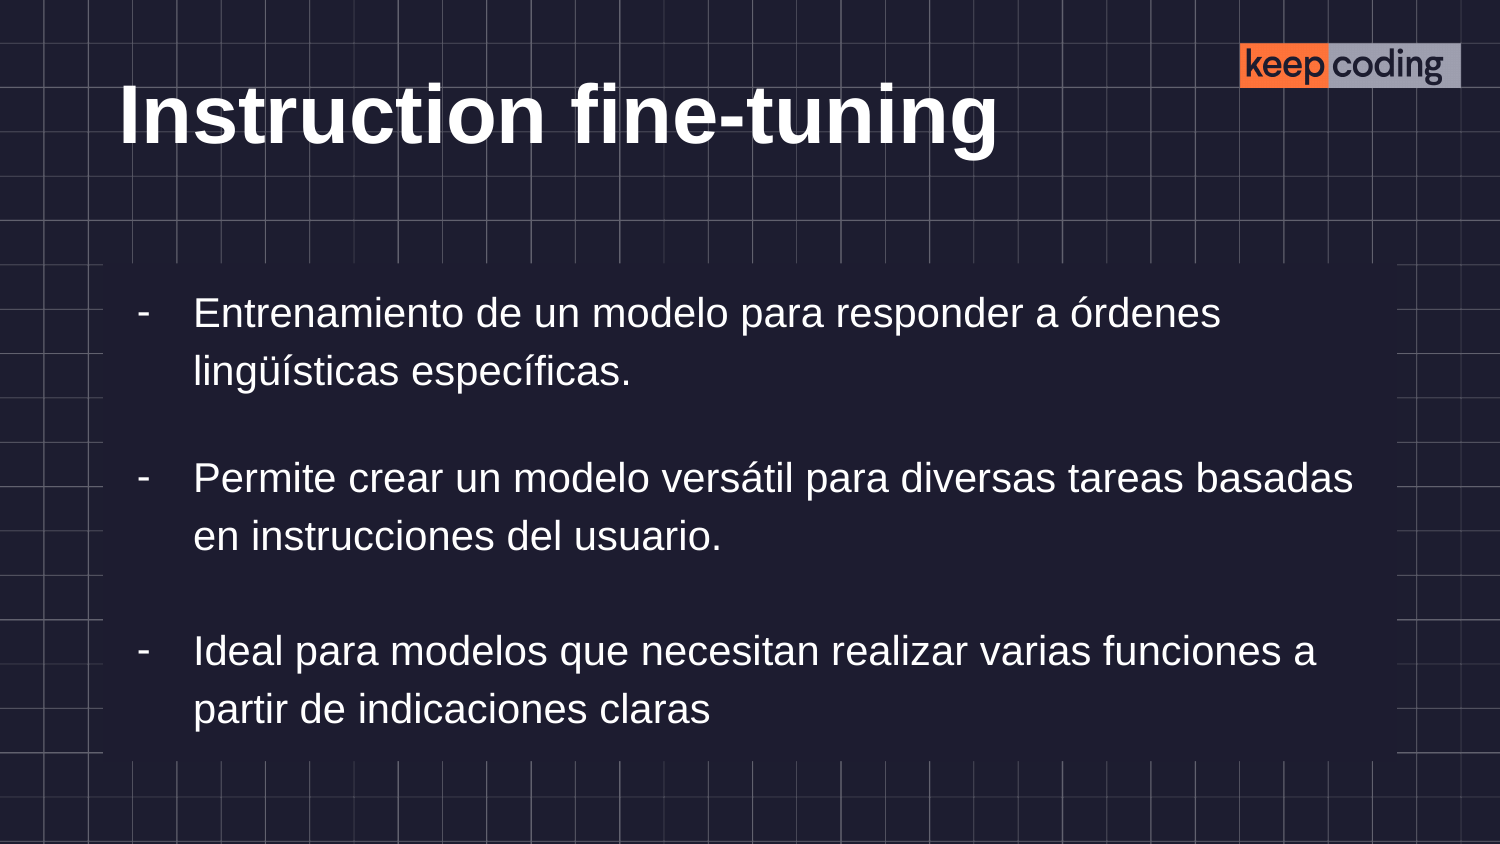

# Instruction fine-tuning

Entrenamiento de un modelo para responder a órdenes lingüísticas específicas.
Permite crear un modelo versátil para diversas tareas basadas en instrucciones del usuario.
Ideal para modelos que necesitan realizar varias funciones a partir de indicaciones claras